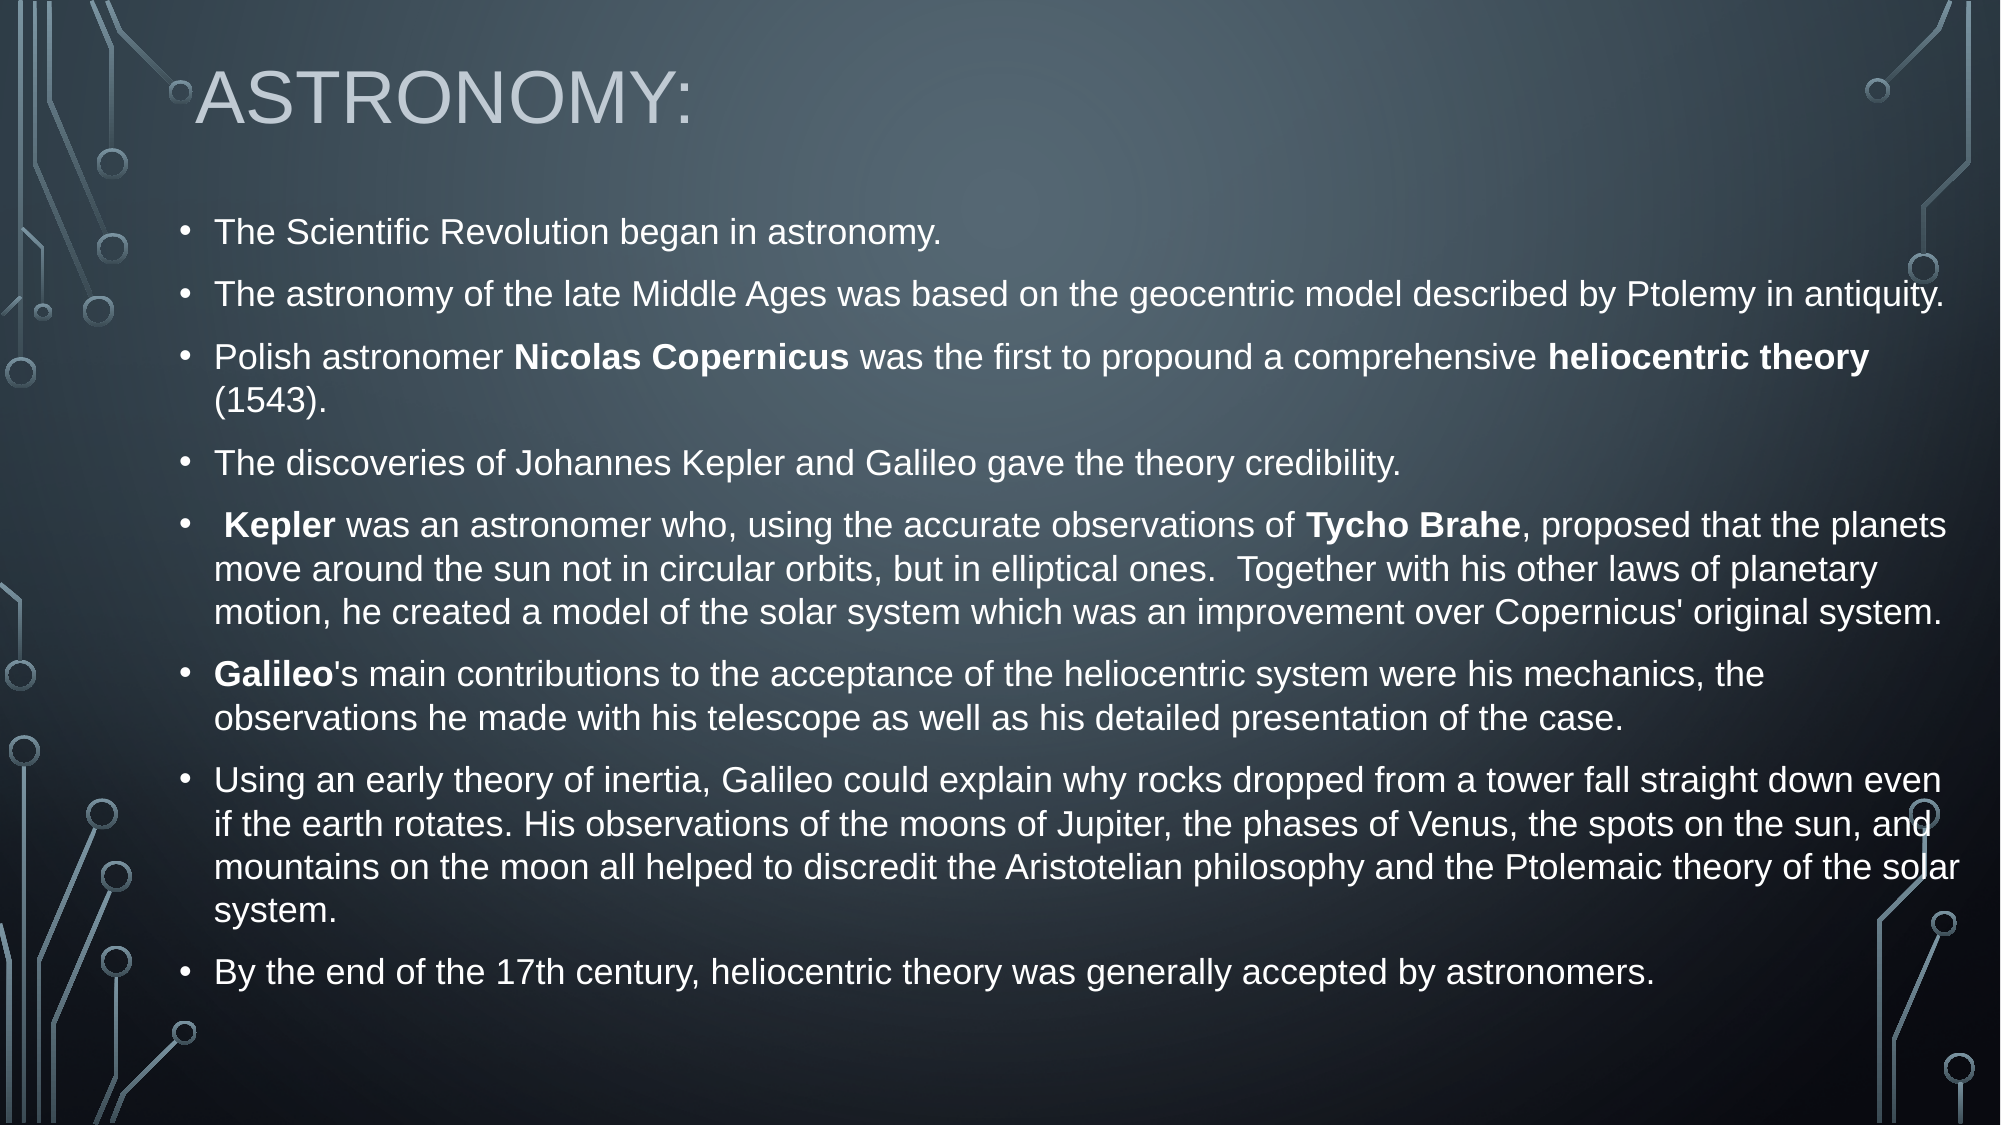

# ASTRONOMY:
The Scientific Revolution began in astronomy.
The astronomy of the late Middle Ages was based on the geocentric model described by Ptolemy in antiquity.
Polish astronomer Nicolas Copernicus was the first to propound a comprehensive heliocentric theory (1543).
The discoveries of Johannes Kepler and Galileo gave the theory credibility.
 Kepler was an astronomer who, using the accurate observations of Tycho Brahe, proposed that the planets move around the sun not in circular orbits, but in elliptical ones.  Together with his other laws of planetary motion, he created a model of the solar system which was an improvement over Copernicus' original system.
Galileo's main contributions to the acceptance of the heliocentric system were his mechanics, the observations he made with his telescope as well as his detailed presentation of the case.
Using an early theory of inertia, Galileo could explain why rocks dropped from a tower fall straight down even if the earth rotates. His observations of the moons of Jupiter, the phases of Venus, the spots on the sun, and mountains on the moon all helped to discredit the Aristotelian philosophy and the Ptolemaic theory of the solar system.
By the end of the 17th century, heliocentric theory was generally accepted by astronomers.